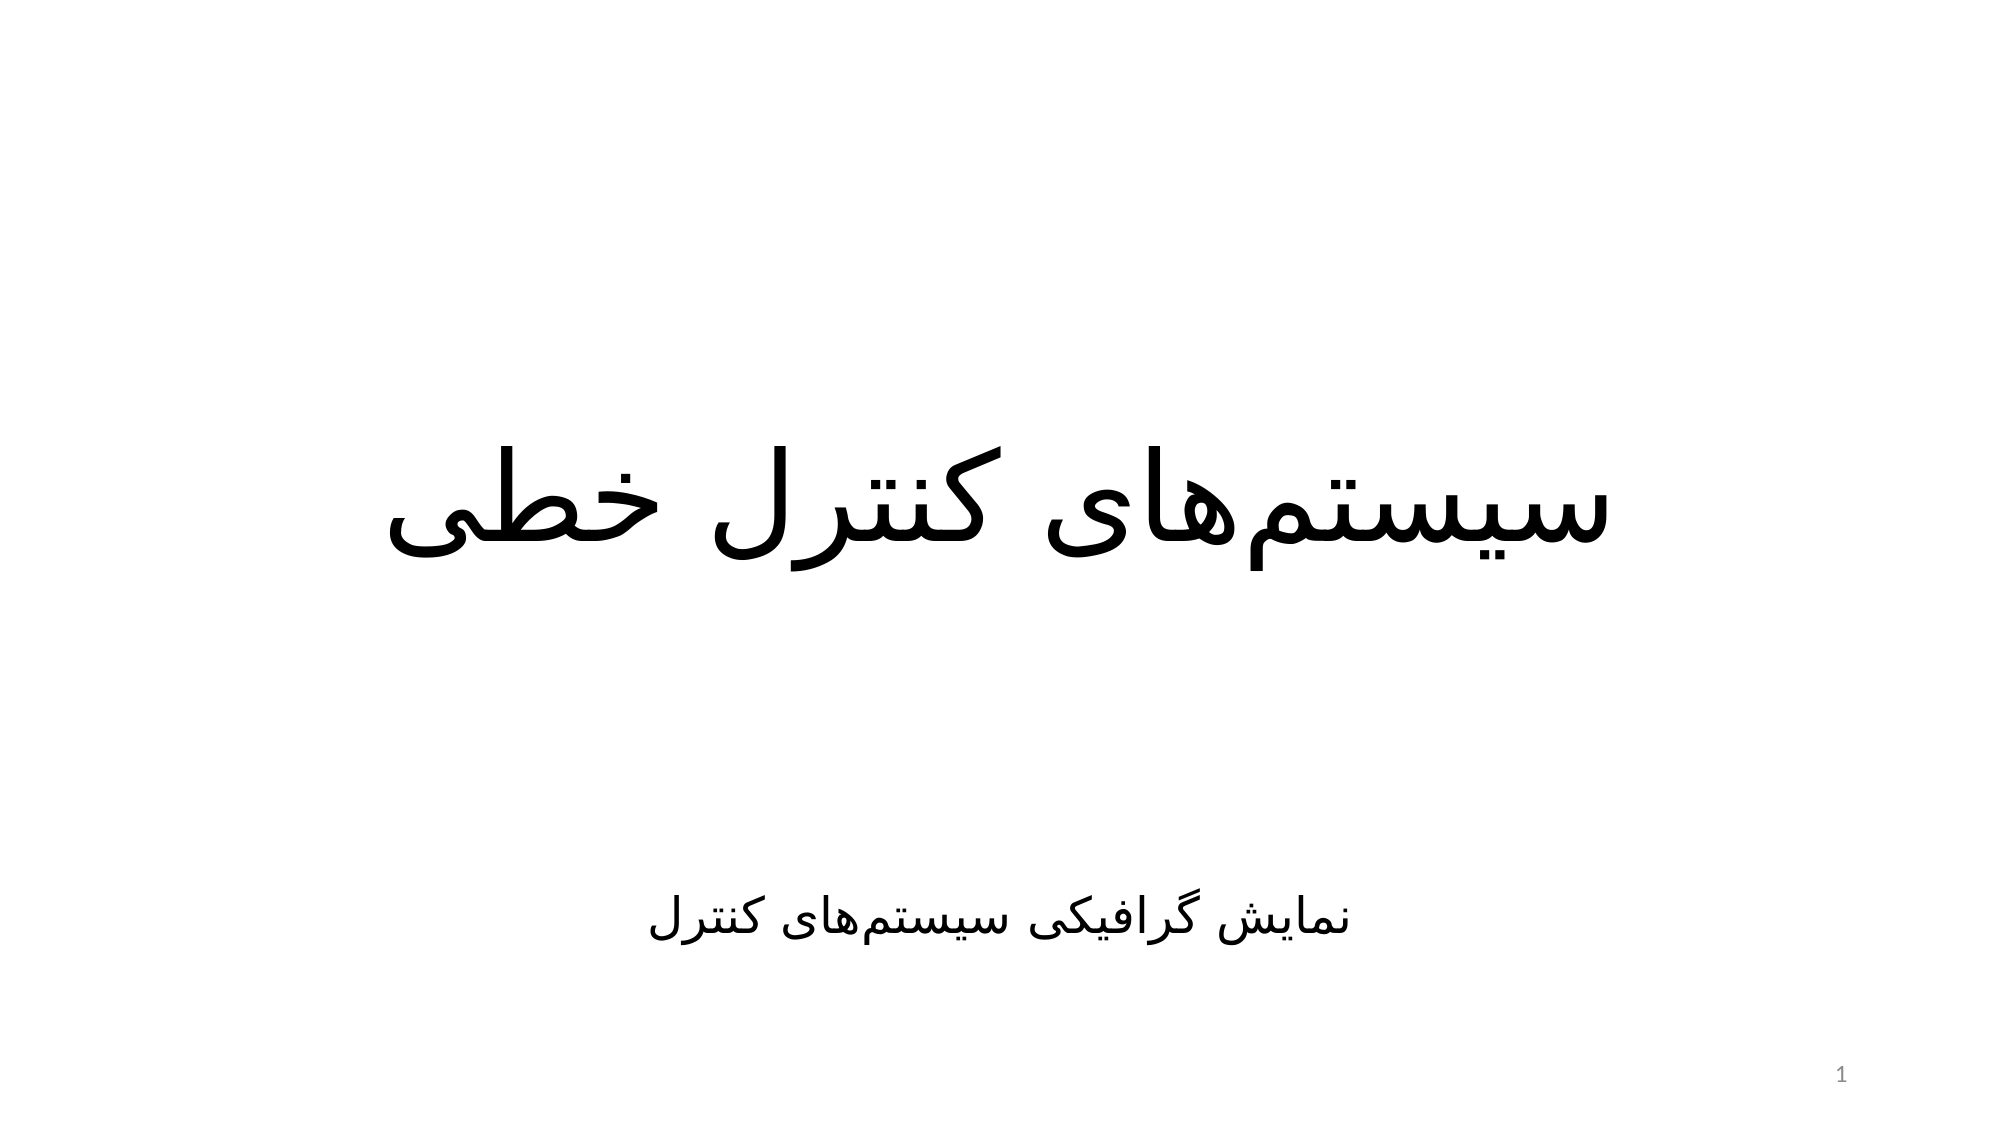

# سیستم‌های کنترل خطی

نمایش گرافیکی سیستم‌های کنترل
1